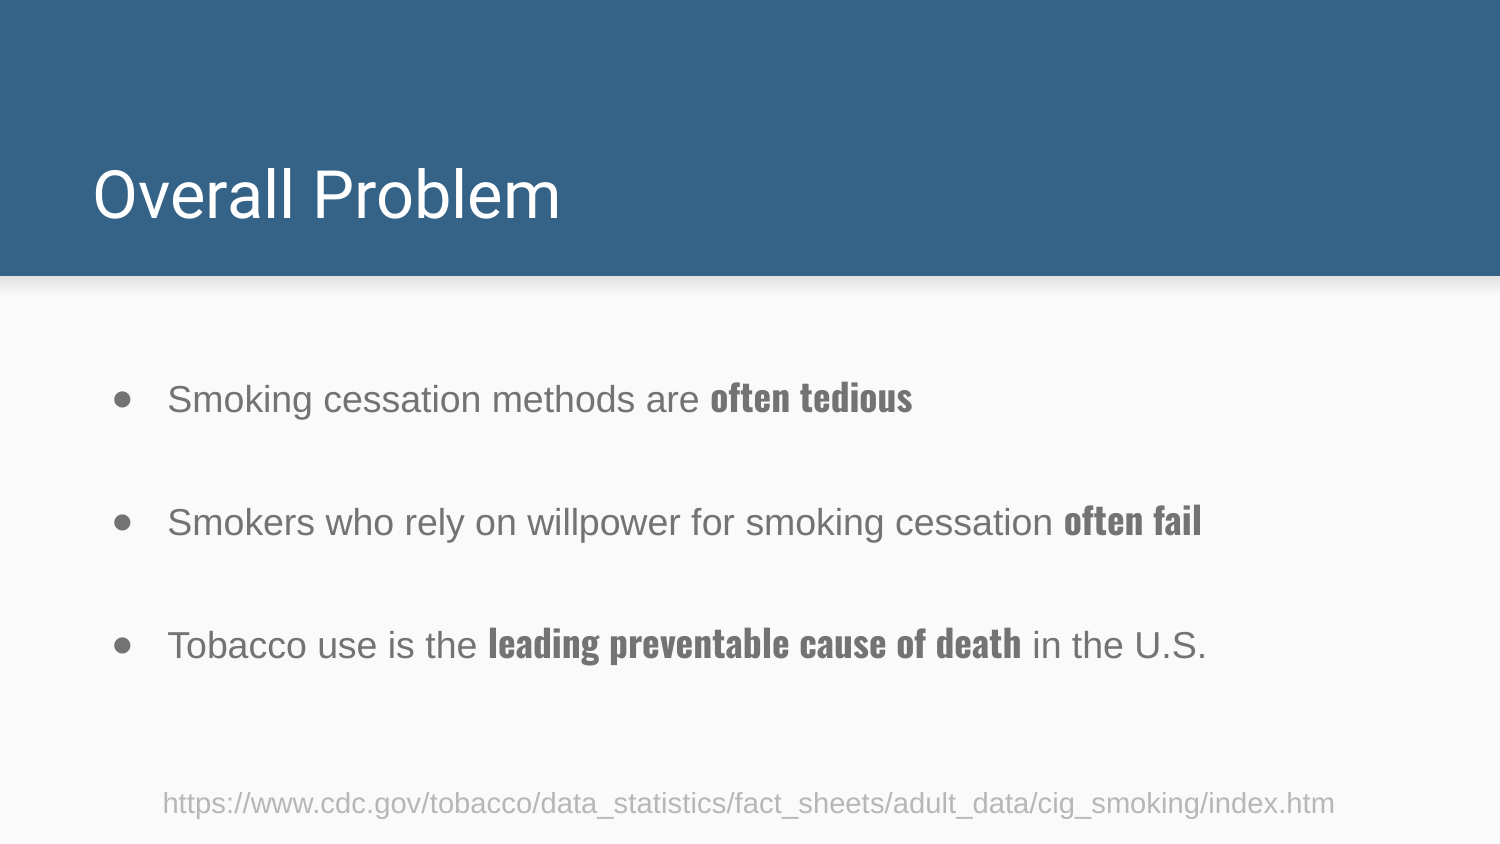

# Overall Problem
Smoking cessation methods are often tedious
Smokers who rely on willpower for smoking cessation often fail
Tobacco use is the leading preventable cause of death in the U.S.
https://www.cdc.gov/tobacco/data_statistics/fact_sheets/adult_data/cig_smoking/index.htm